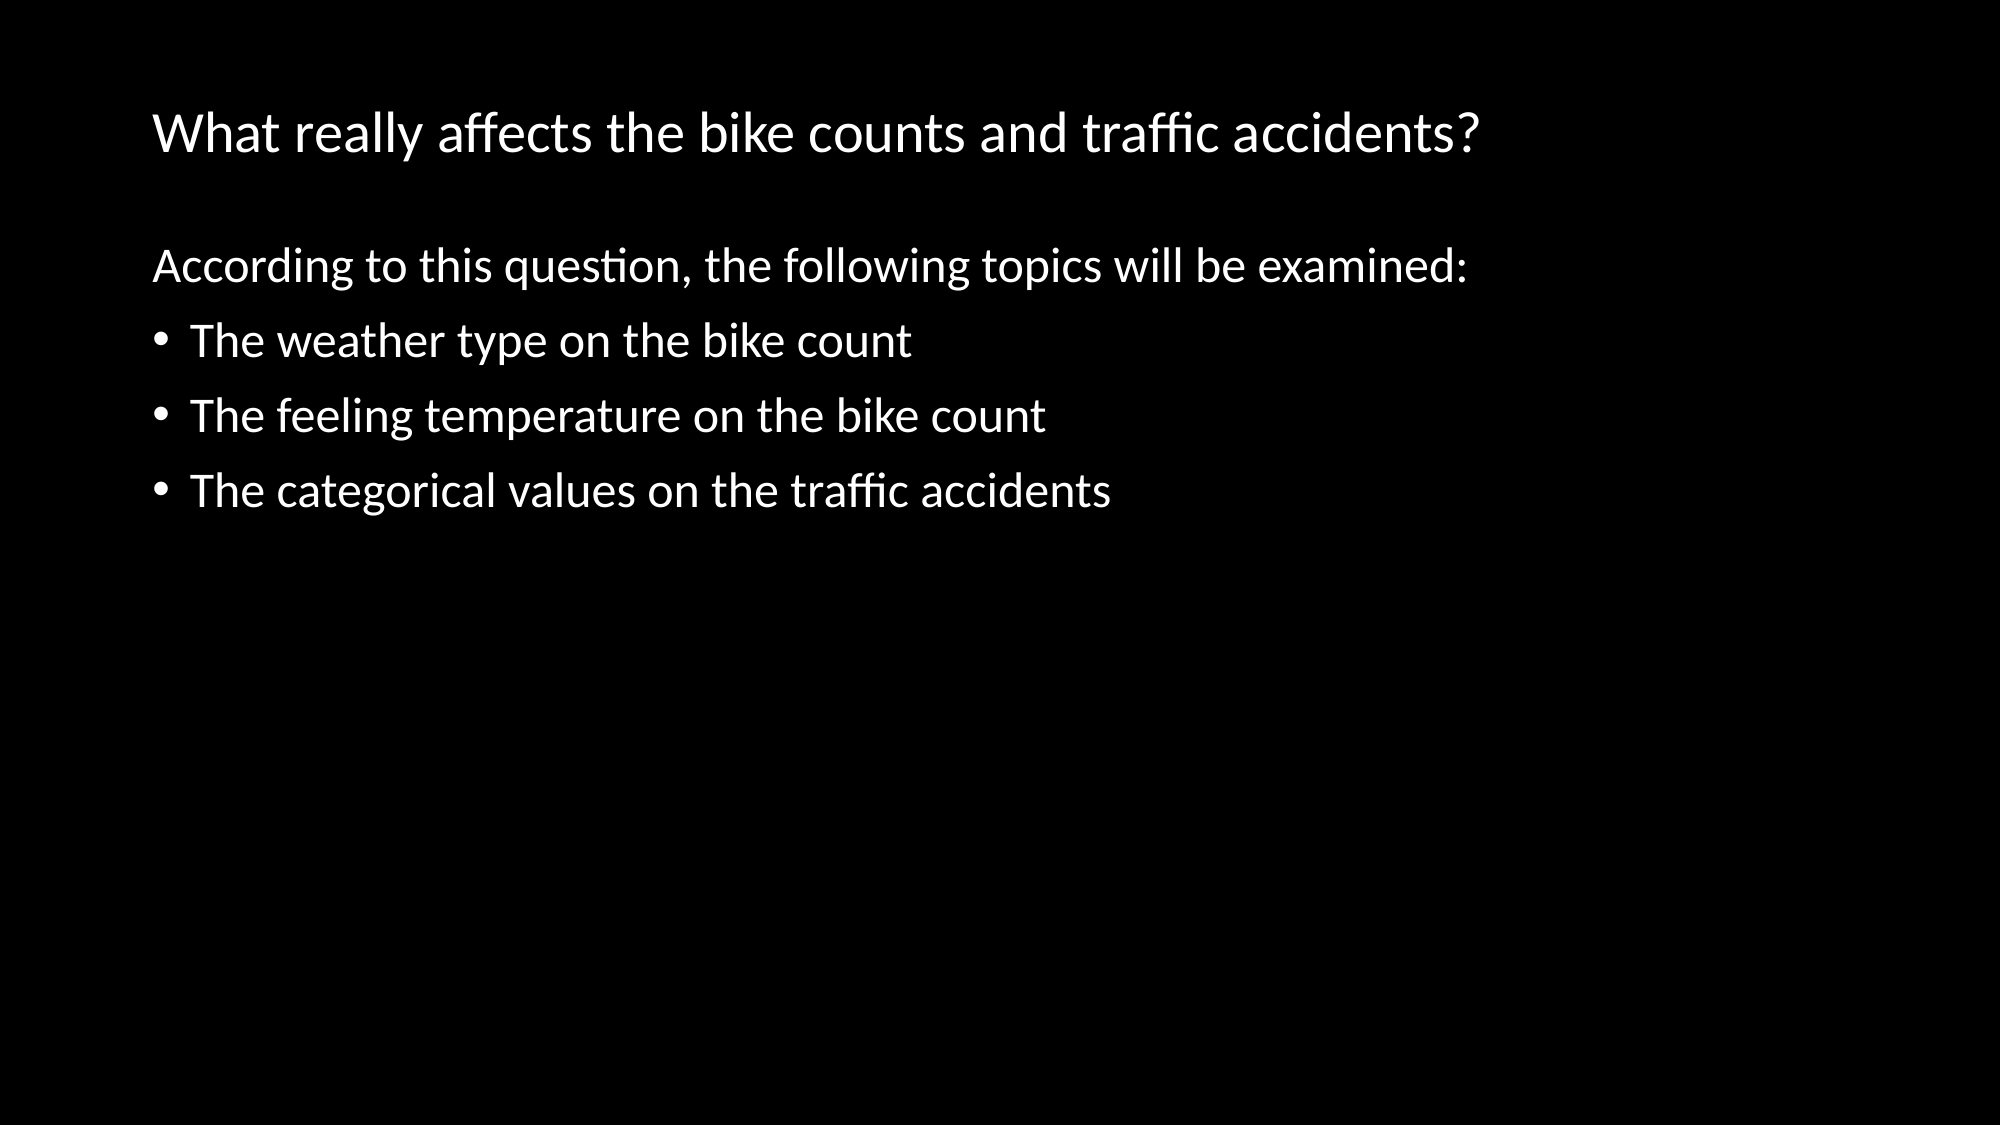

# What really affects the bike counts and traffic accidents?
According to this question, the following topics will be examined:
The weather type on the bike count
The feeling temperature on the bike count
The categorical values on the traffic accidents